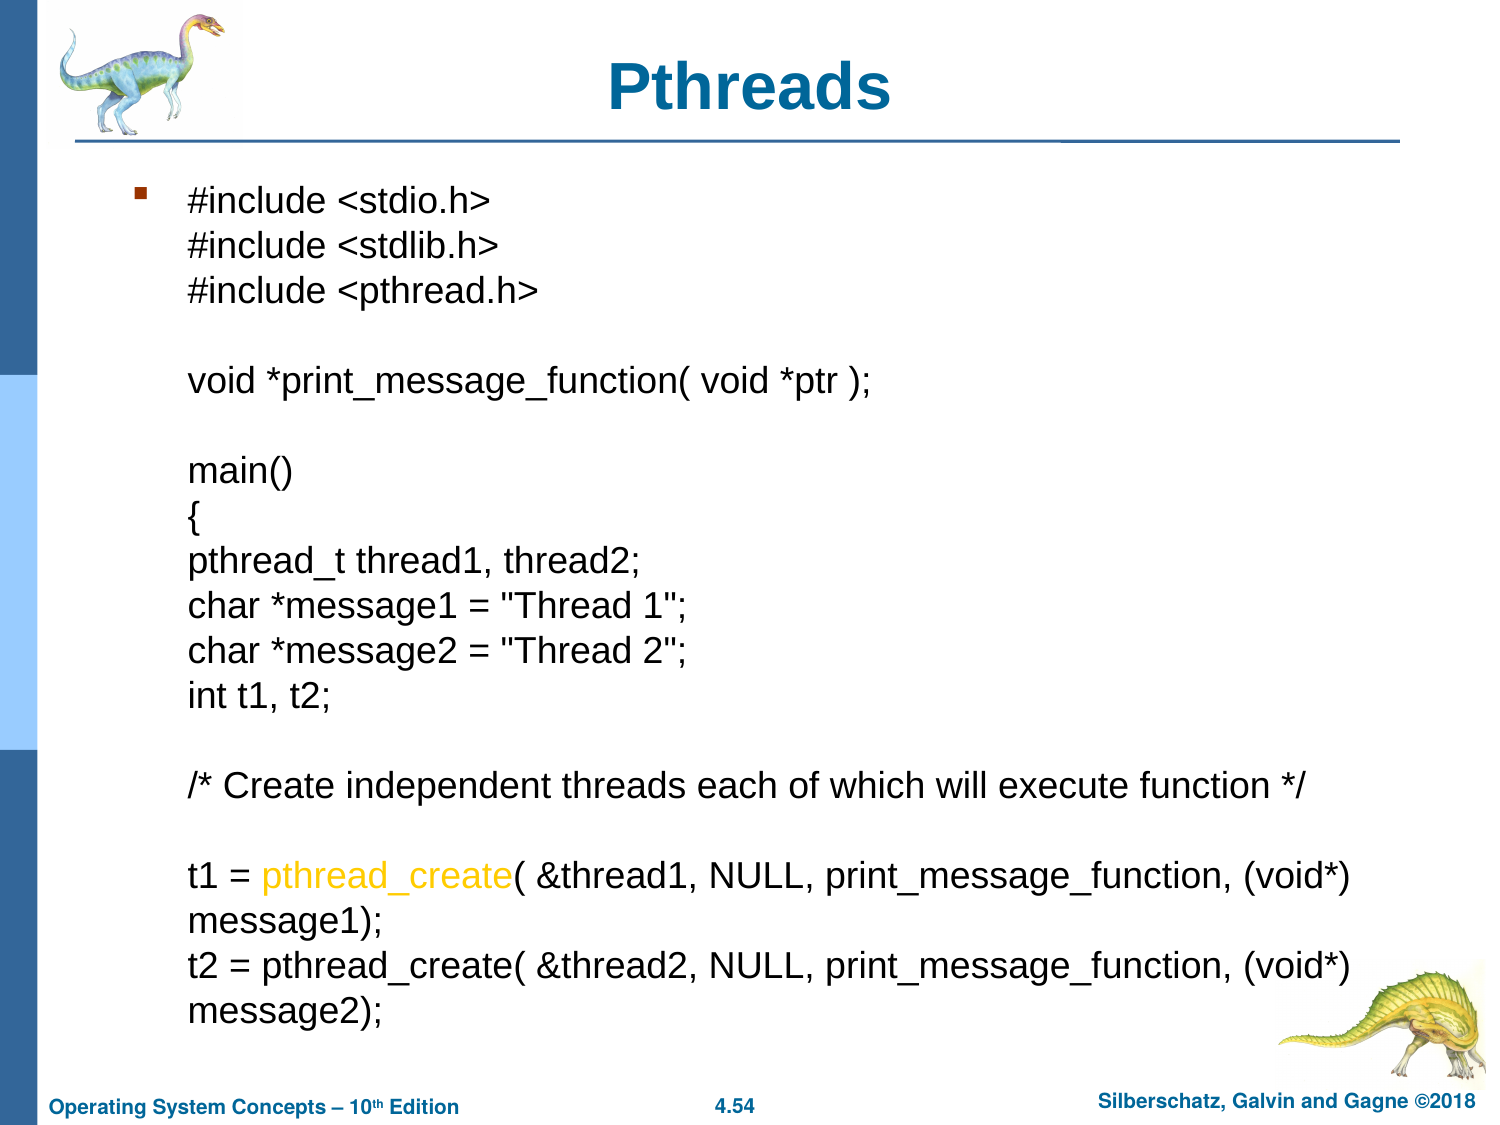

# Pthreads
#include <stdio.h>
#include <stdlib.h>
#include <pthread.h>
void *print_message_function( void *ptr );
main()
{
pthread_t thread1, thread2;
char *message1 = "Thread 1";
char *message2 = "Thread 2";
int t1, t2;
/* Create independent threads each of which will execute function */
t1 = pthread_create( &thread1, NULL, print_message_function, (void*) message1);
t2 = pthread_create( &thread2, NULL, print_message_function, (void*) message2);